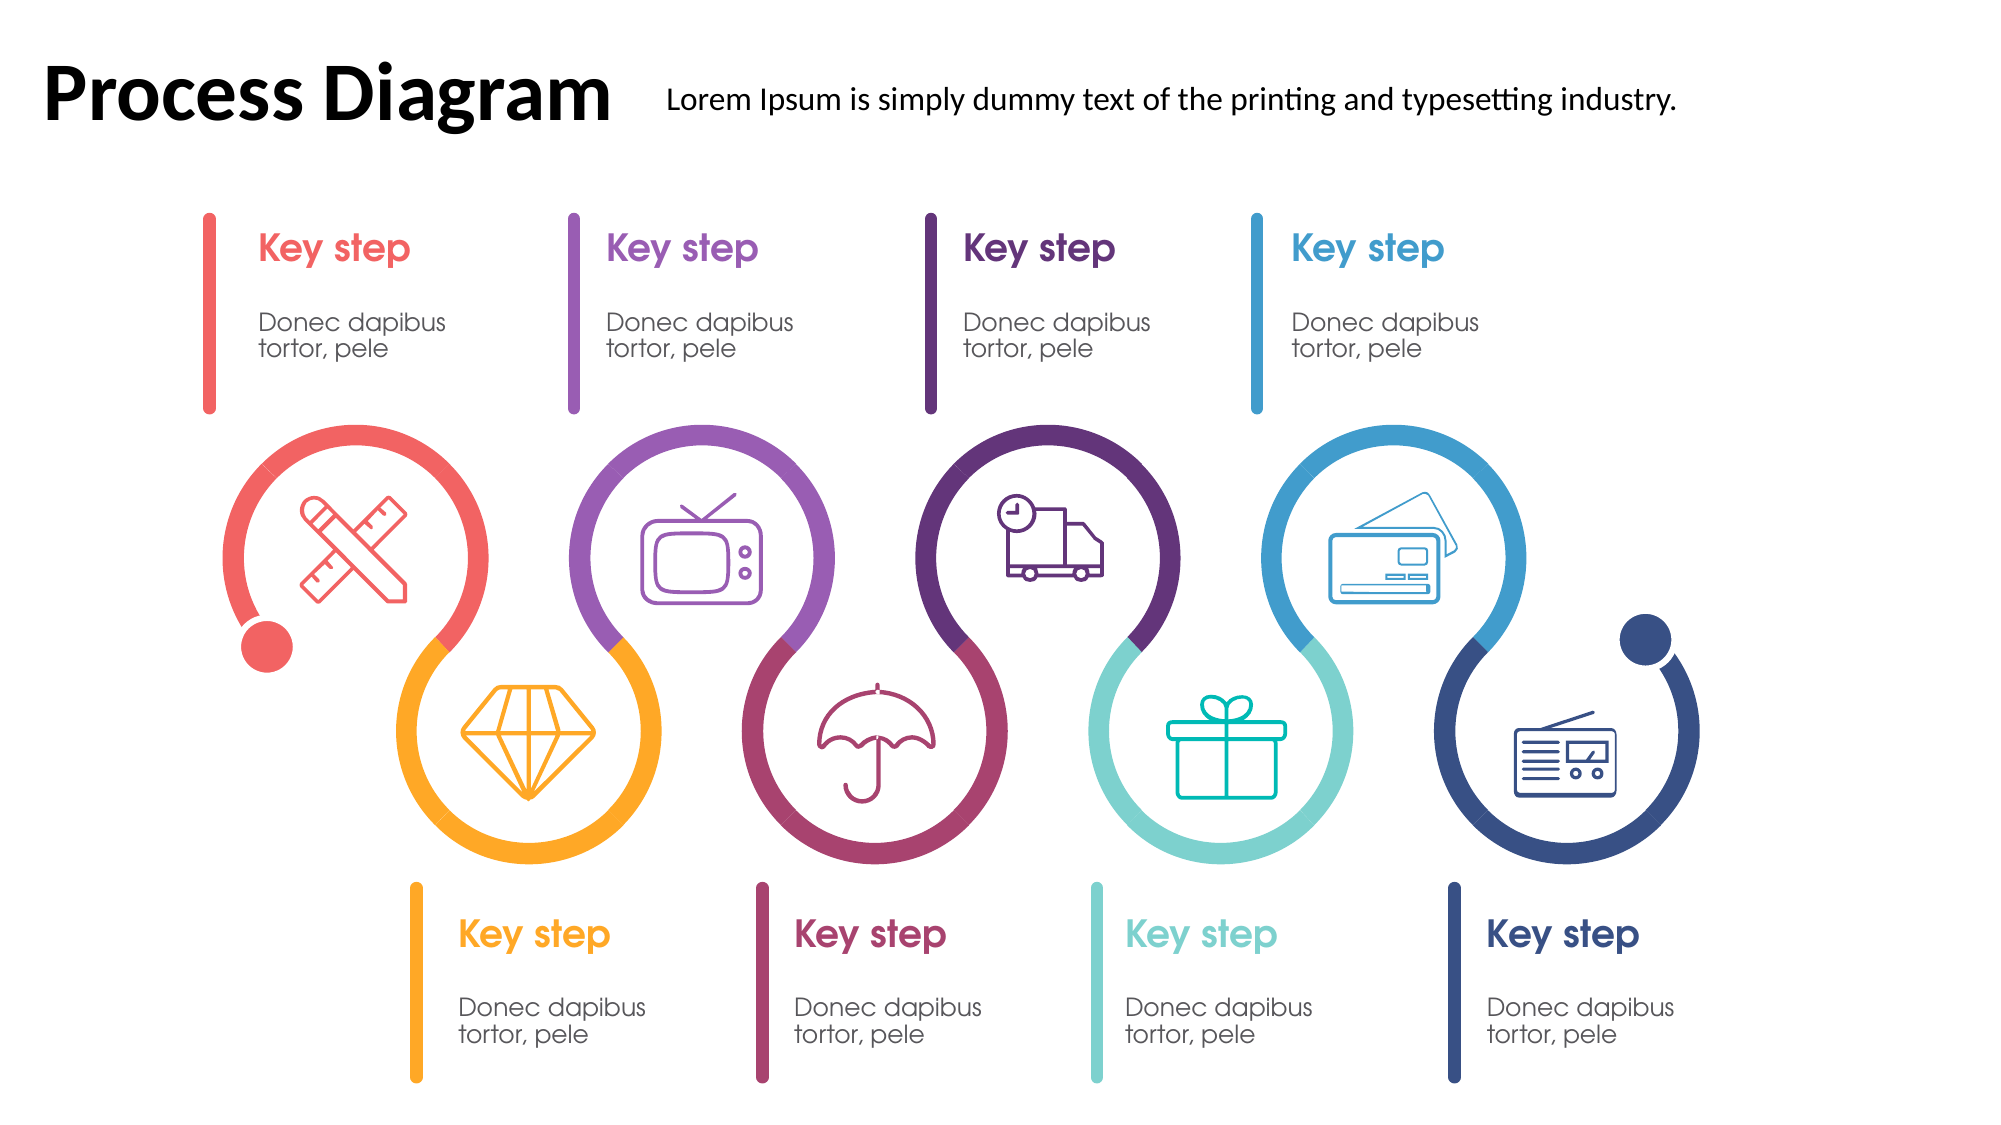

Process Diagram
Lorem Ipsum is simply dummy text of the printing and typesetting industry.
Key step

Donec dapibus tortor, pele
Key step

Donec dapibus tortor, pele
Key step

Donec dapibus tortor, pele
Key step

Donec dapibus tortor, pele

Key step

Donec dapibus tortor, pele
Key step

Donec dapibus tortor, pele
Key step

Donec dapibus tortor, pele
Key step

Donec dapibus tortor, pele